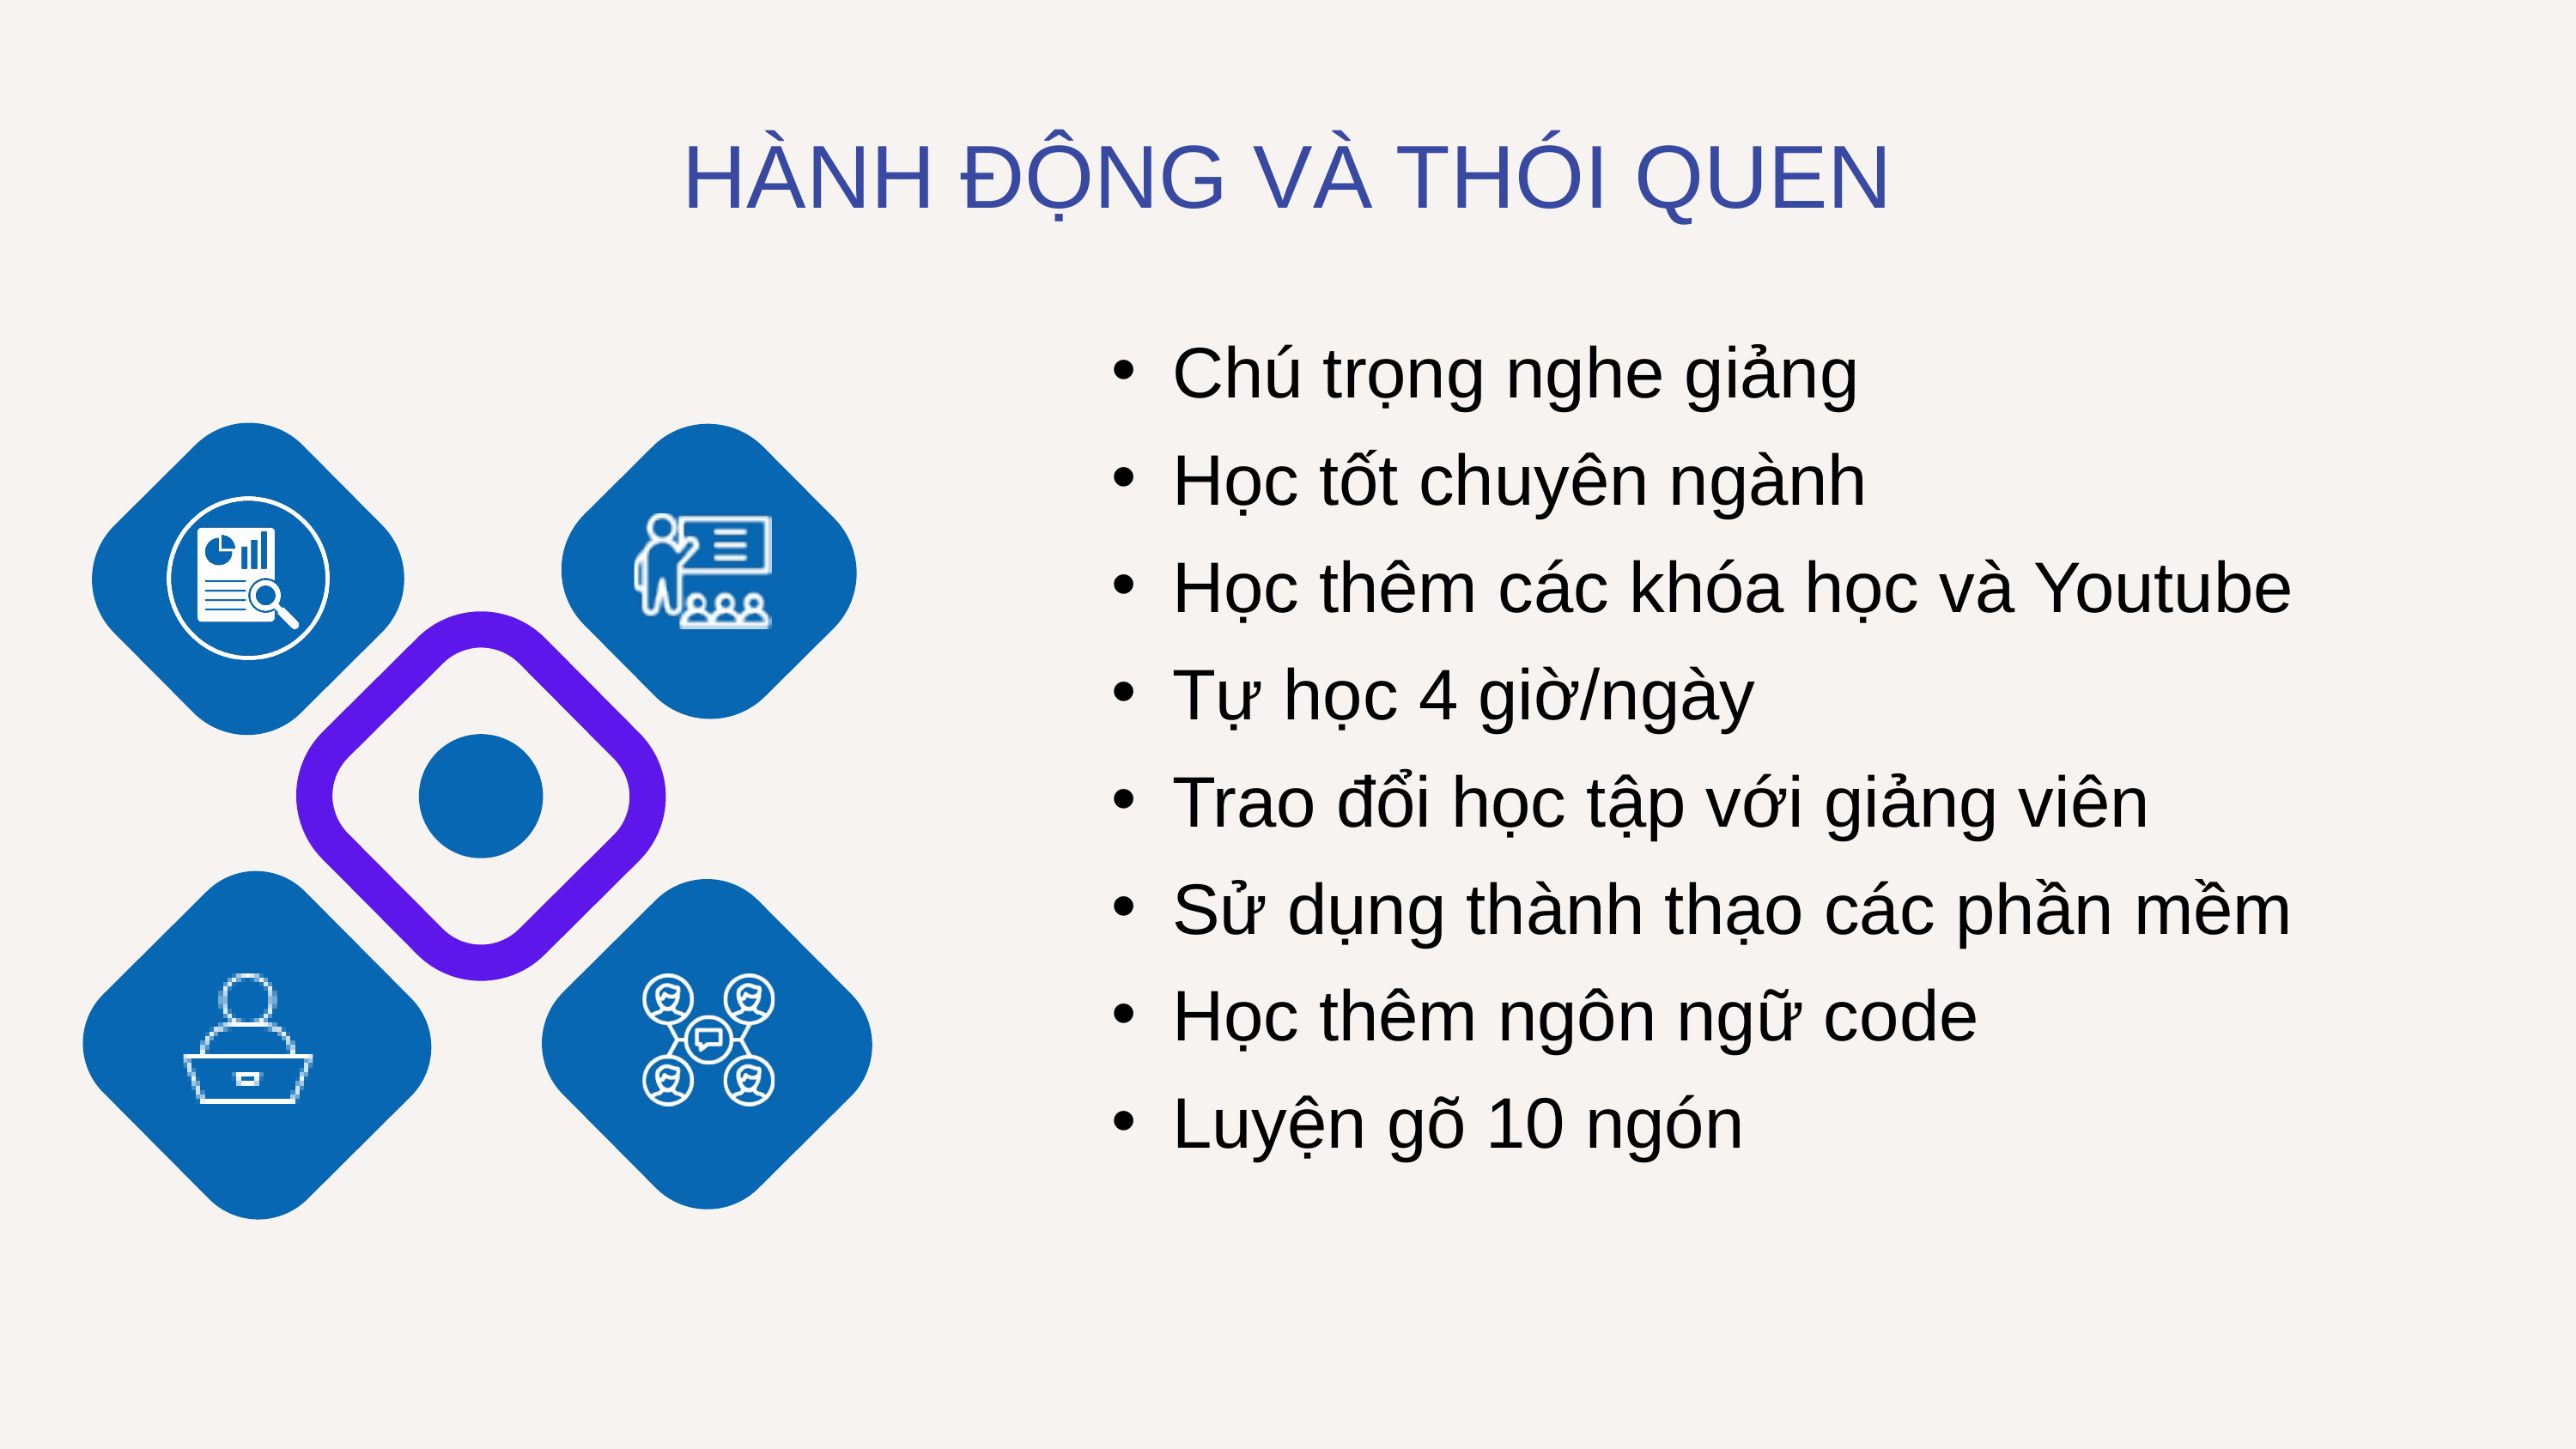

HÀNH ĐỘNG VÀ THÓI QUEN
Chú trọng nghe giảng
Học tốt chuyên ngành
Học thêm các khóa học và Youtube
Tự học 4 giờ/ngày
Trao đổi học tập với giảng viên
Sử dụng thành thạo các phần mềm
Học thêm ngôn ngữ code
Luyện gõ 10 ngón